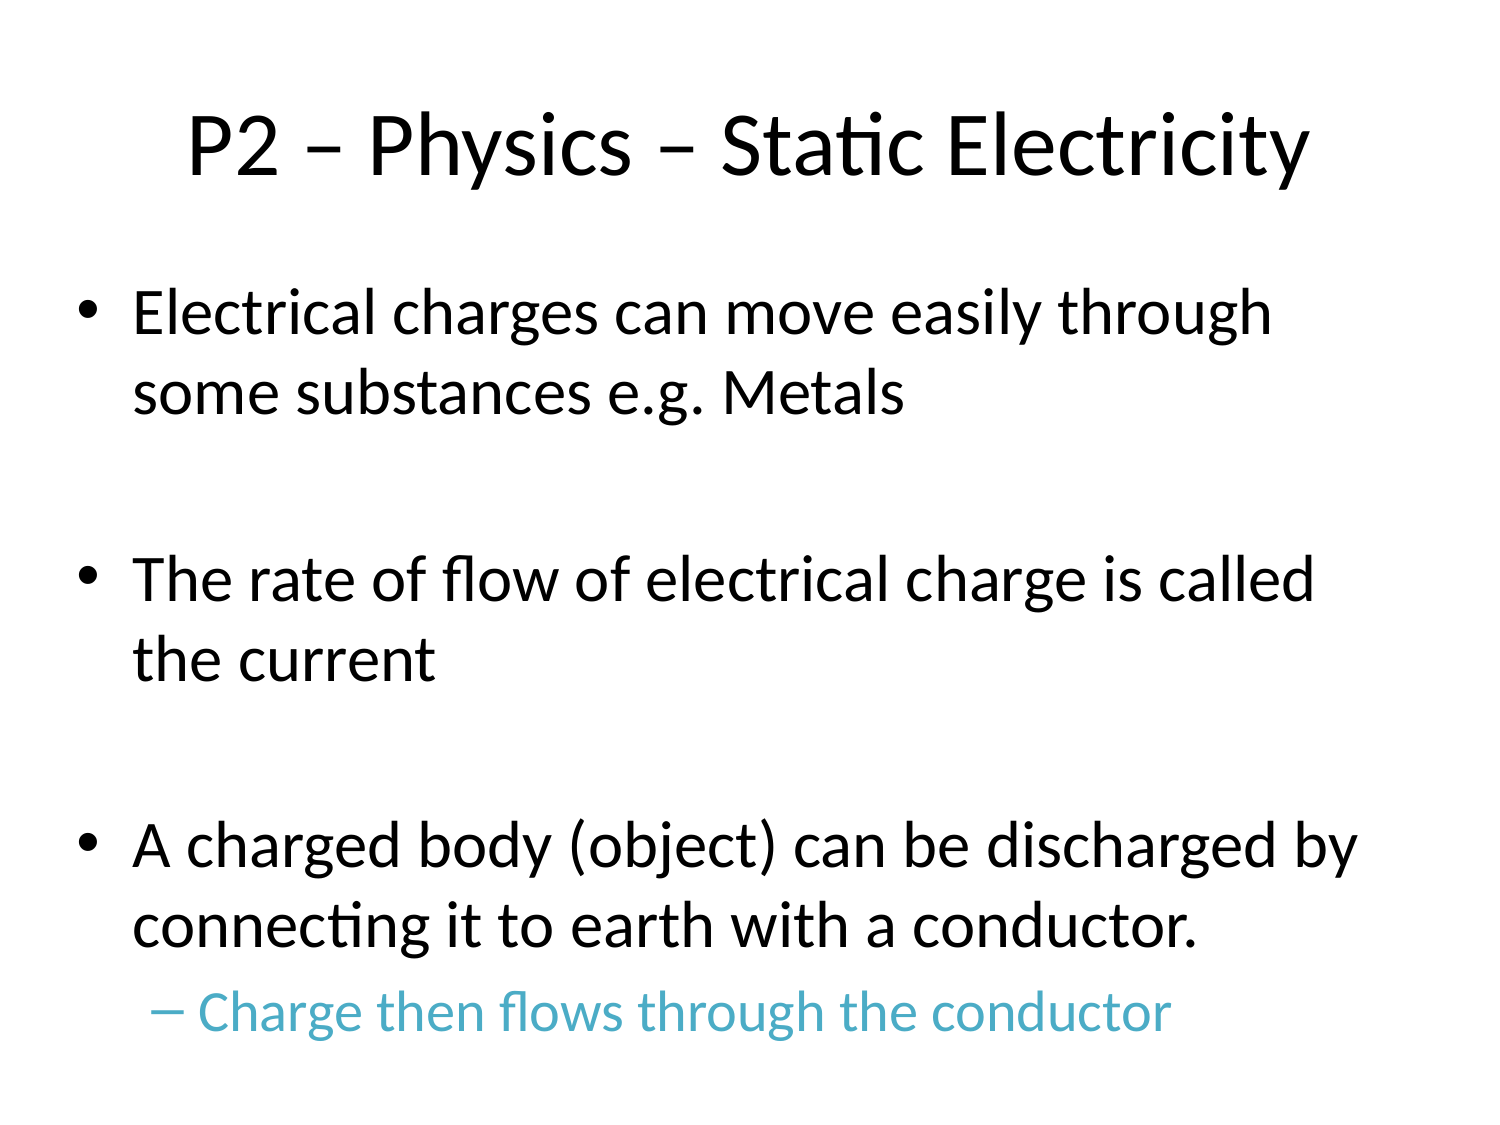

# P2 – Physics – Static Electricity
Electrical charges can move easily through some substances e.g. Metals

The rate of flow of electrical charge is called the current

A charged body (object) can be discharged by connecting it to earth with a conductor.
Charge then flows through the conductor